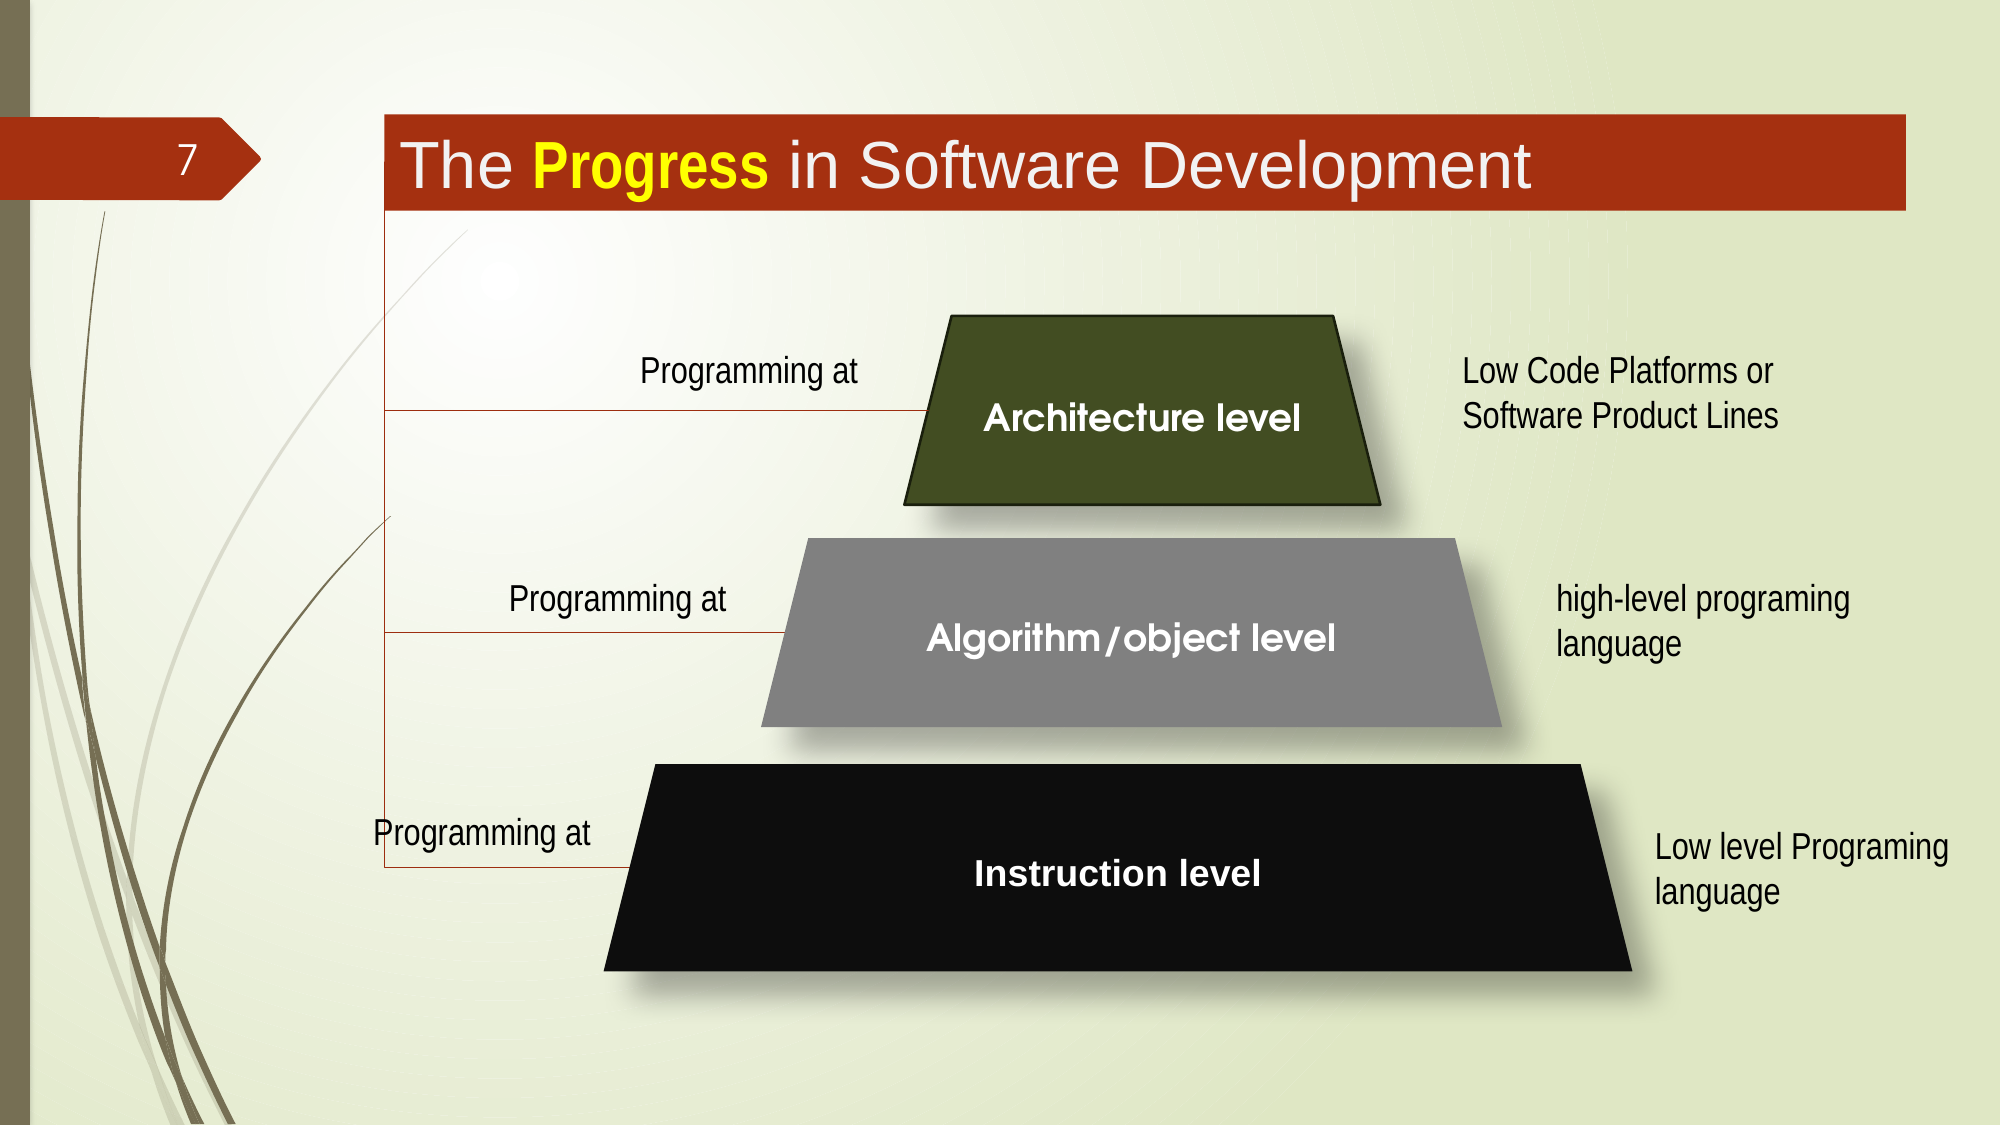

# The Progress in Software Development
7
Architecture level
Low Code Platforms or Software Product Lines
Programming at

Algorithm/object level
high-level programing language
Programming at

Instruction level
Programming at

Low level Programing language